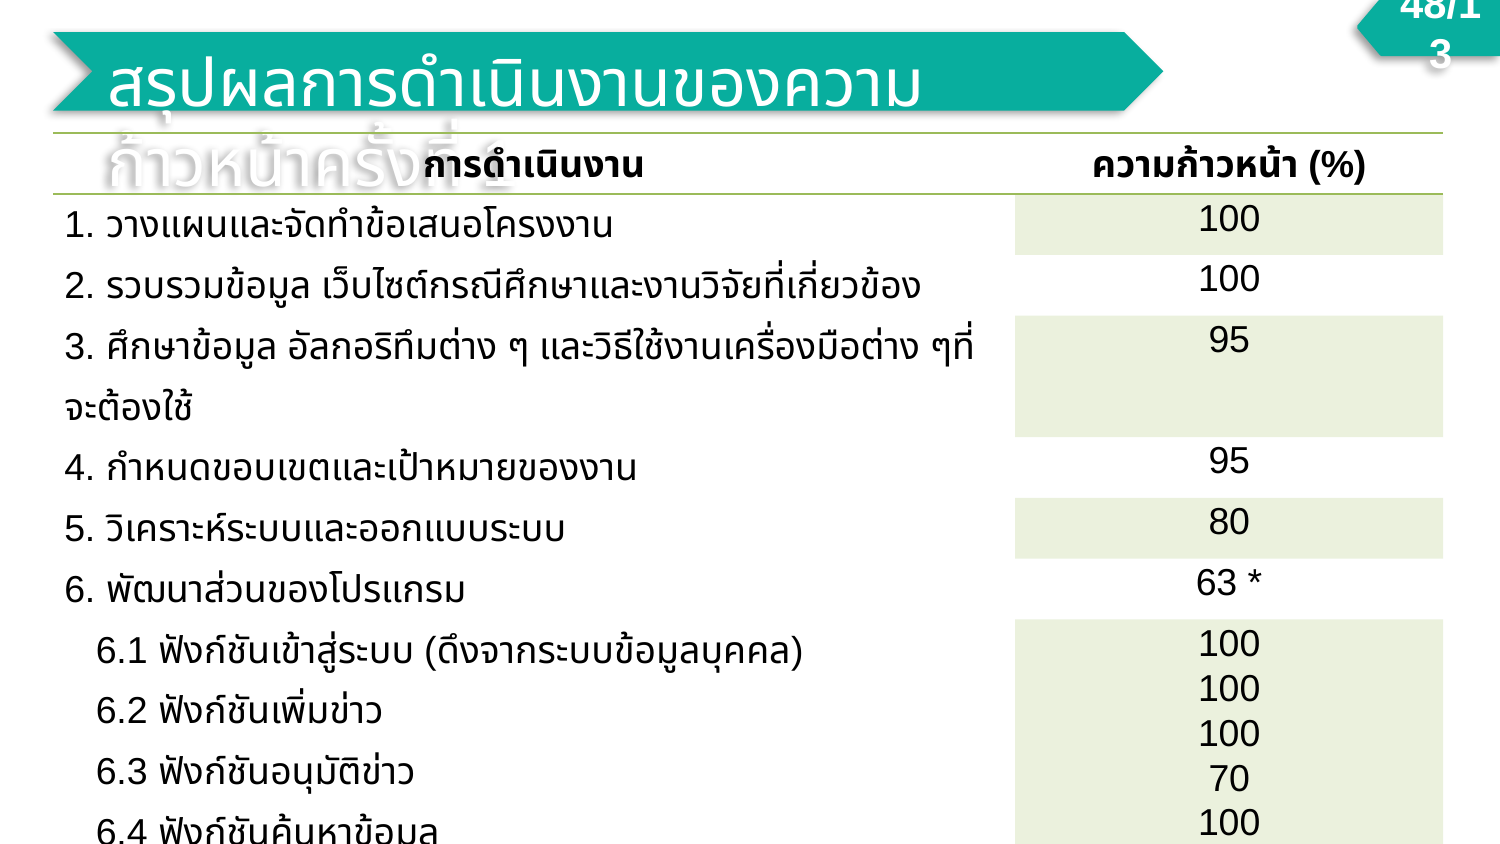

48/13
สรุปผลการดำเนินงานของความก้าวหน้าครั้งที่ 1
| การดำเนินงาน | ความก้าวหน้า (%) |
| --- | --- |
| 1. วางแผนและจัดทำข้อเสนอโครงงาน | 100 |
| 2. รวบรวมข้อมูล เว็บไซต์กรณีศึกษาและงานวิจัยที่เกี่ยวข้อง | 100 |
| 3. ศึกษาข้อมูล อัลกอริทึมต่าง ๆ และวิธีใช้งานเครื่องมือต่าง ๆที่จะต้องใช้ | 95 |
| 4. กำหนดขอบเขตและเป้าหมายของงาน | 95 |
| 5. วิเคราะห์ระบบและออกแบบระบบ | 80 |
| 6. พัฒนาส่วนของโปรแกรม | 63 \* |
| 6.1 ฟังก์ชันเข้าสู่ระบบ (ดึงจากระบบข้อมูลบุคคล) 6.2 ฟังก์ชันเพิ่มข่าว 6.3 ฟังก์ชันอนุมัติข่าว 6.4 ฟังก์ชันค้นหาข้อมูล 6.5 ฟังก์ชันเพิ่มปฏิทิน | 100 100 100 70 100 |